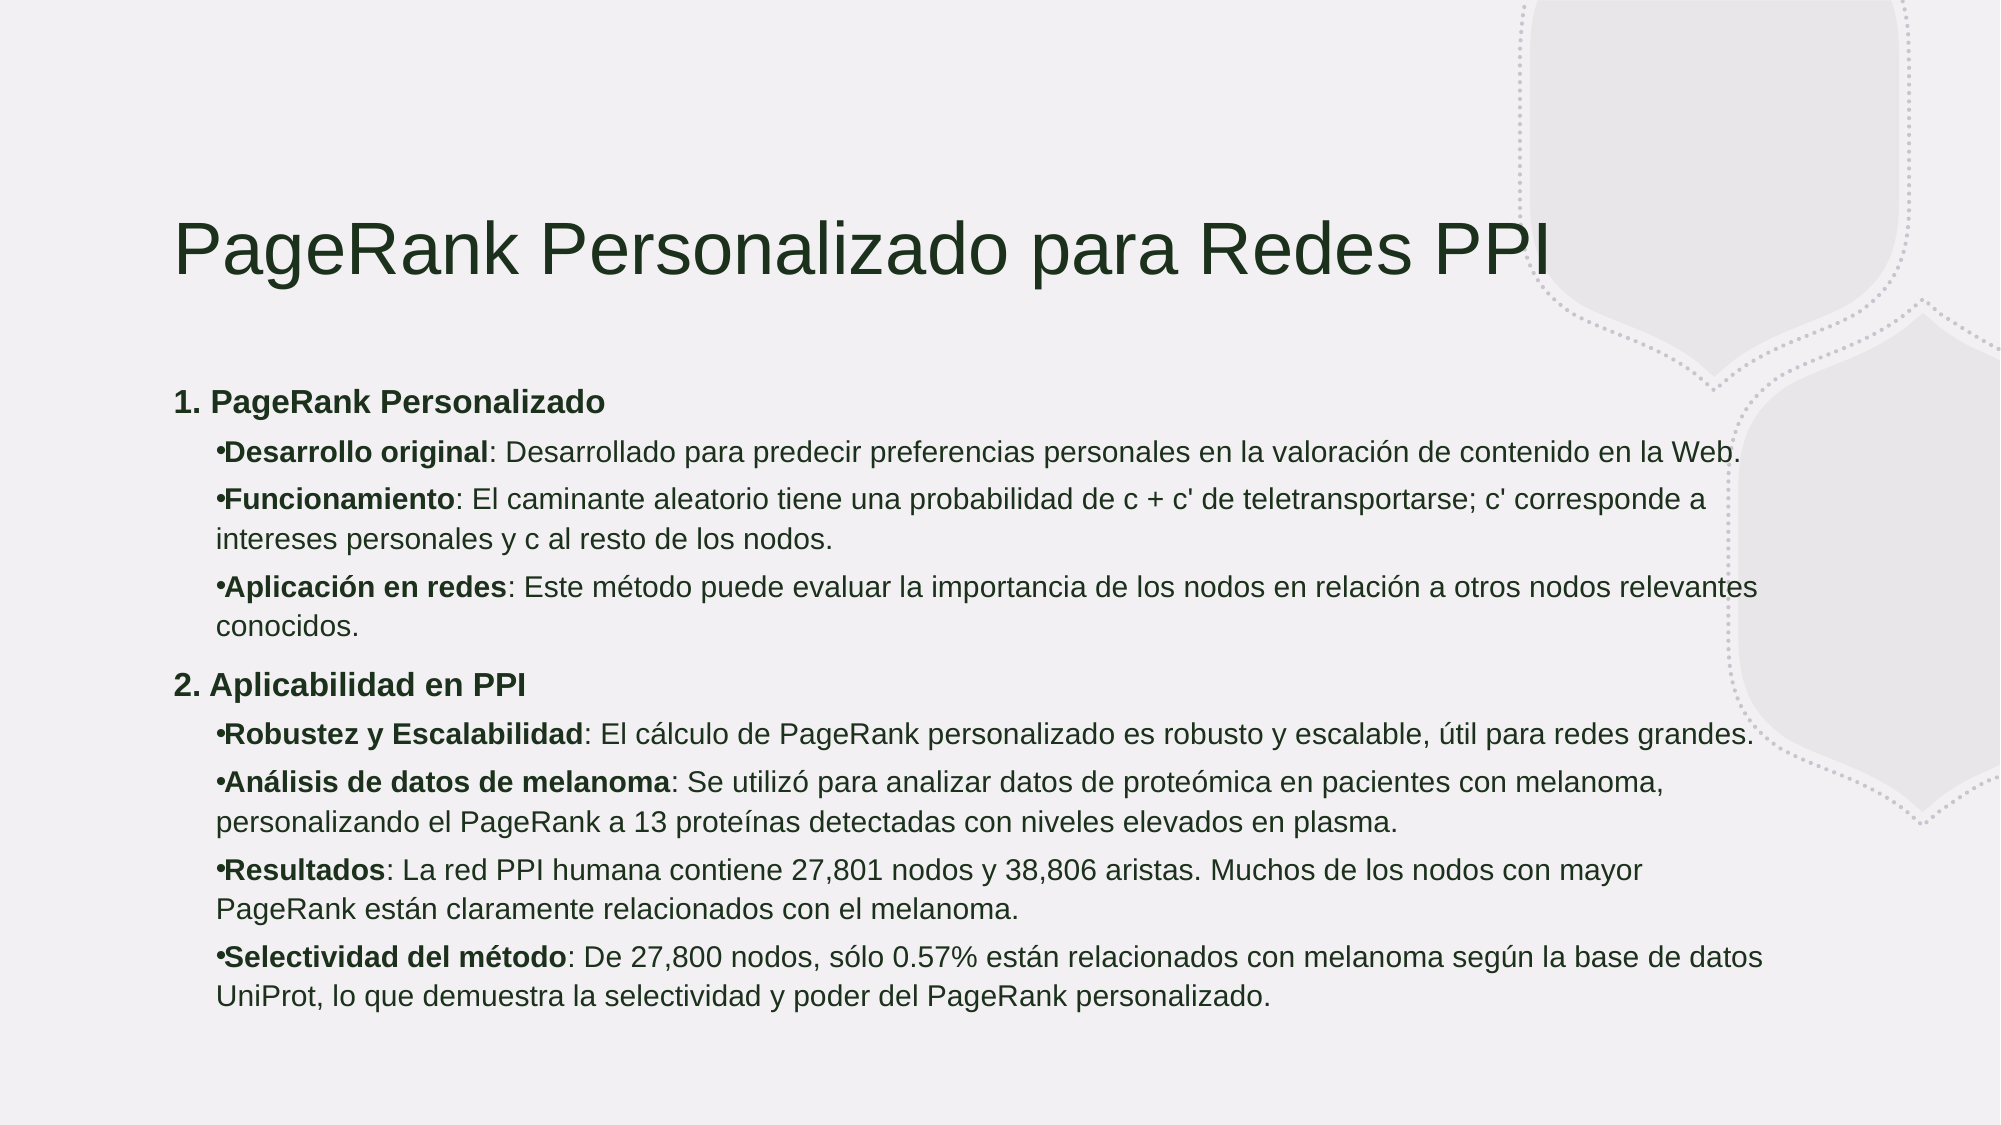

# PageRank Personalizado para Redes PPI
1. PageRank Personalizado
Desarrollo original: Desarrollado para predecir preferencias personales en la valoración de contenido en la Web.
Funcionamiento: El caminante aleatorio tiene una probabilidad de c + c' de teletransportarse; c' corresponde a intereses personales y c al resto de los nodos.
Aplicación en redes: Este método puede evaluar la importancia de los nodos en relación a otros nodos relevantes conocidos.
2. Aplicabilidad en PPI
Robustez y Escalabilidad: El cálculo de PageRank personalizado es robusto y escalable, útil para redes grandes.
Análisis de datos de melanoma: Se utilizó para analizar datos de proteómica en pacientes con melanoma, personalizando el PageRank a 13 proteínas detectadas con niveles elevados en plasma.
Resultados: La red PPI humana contiene 27,801 nodos y 38,806 aristas. Muchos de los nodos con mayor PageRank están claramente relacionados con el melanoma.
Selectividad del método: De 27,800 nodos, sólo 0.57% están relacionados con melanoma según la base de datos UniProt, lo que demuestra la selectividad y poder del PageRank personalizado.